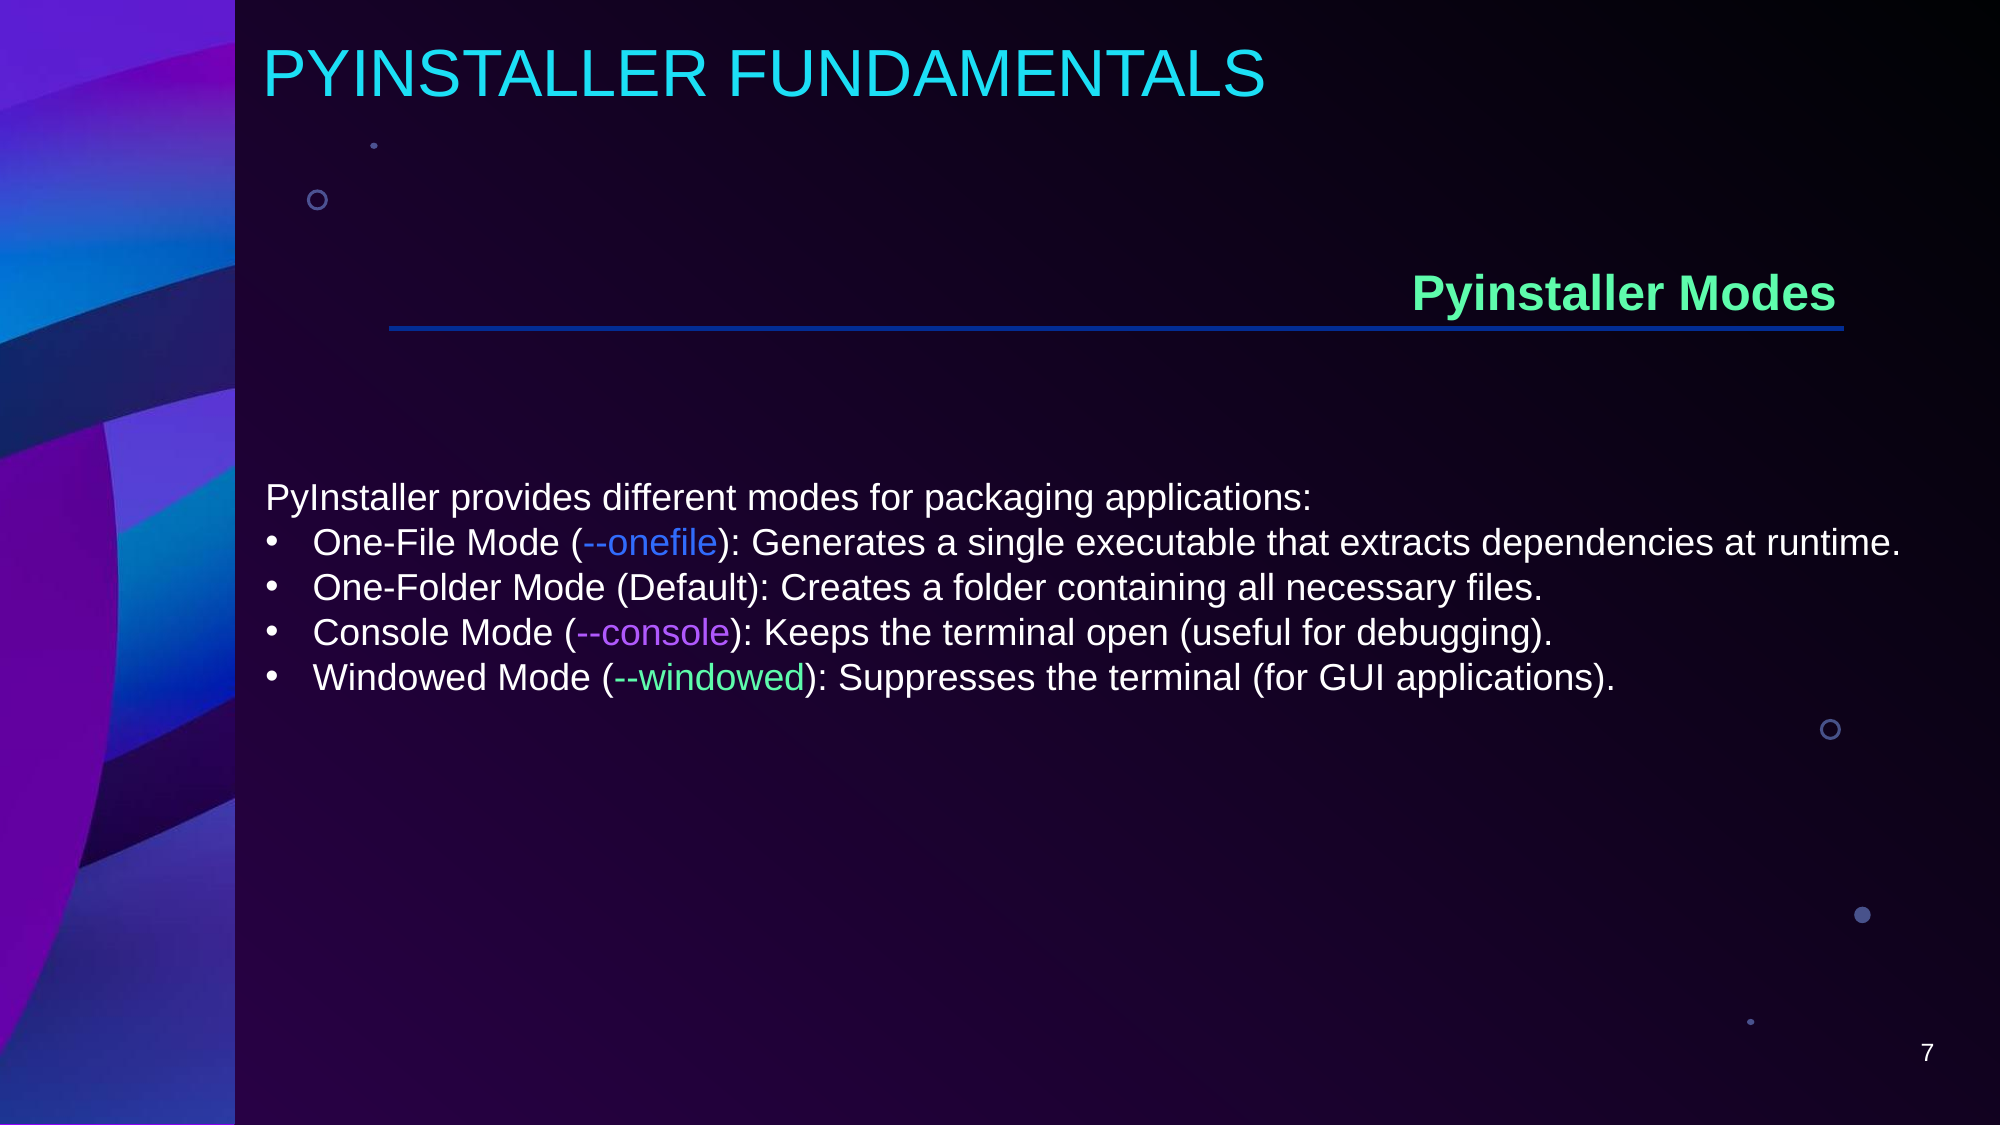

# Pyinstaller fundamentals
Pyinstaller Modes
PyInstaller provides different modes for packaging applications:
One-File Mode (--onefile): Generates a single executable that extracts dependencies at runtime.
One-Folder Mode (Default): Creates a folder containing all necessary files.
Console Mode (--console): Keeps the terminal open (useful for debugging).
Windowed Mode (--windowed): Suppresses the terminal (for GUI applications).

7